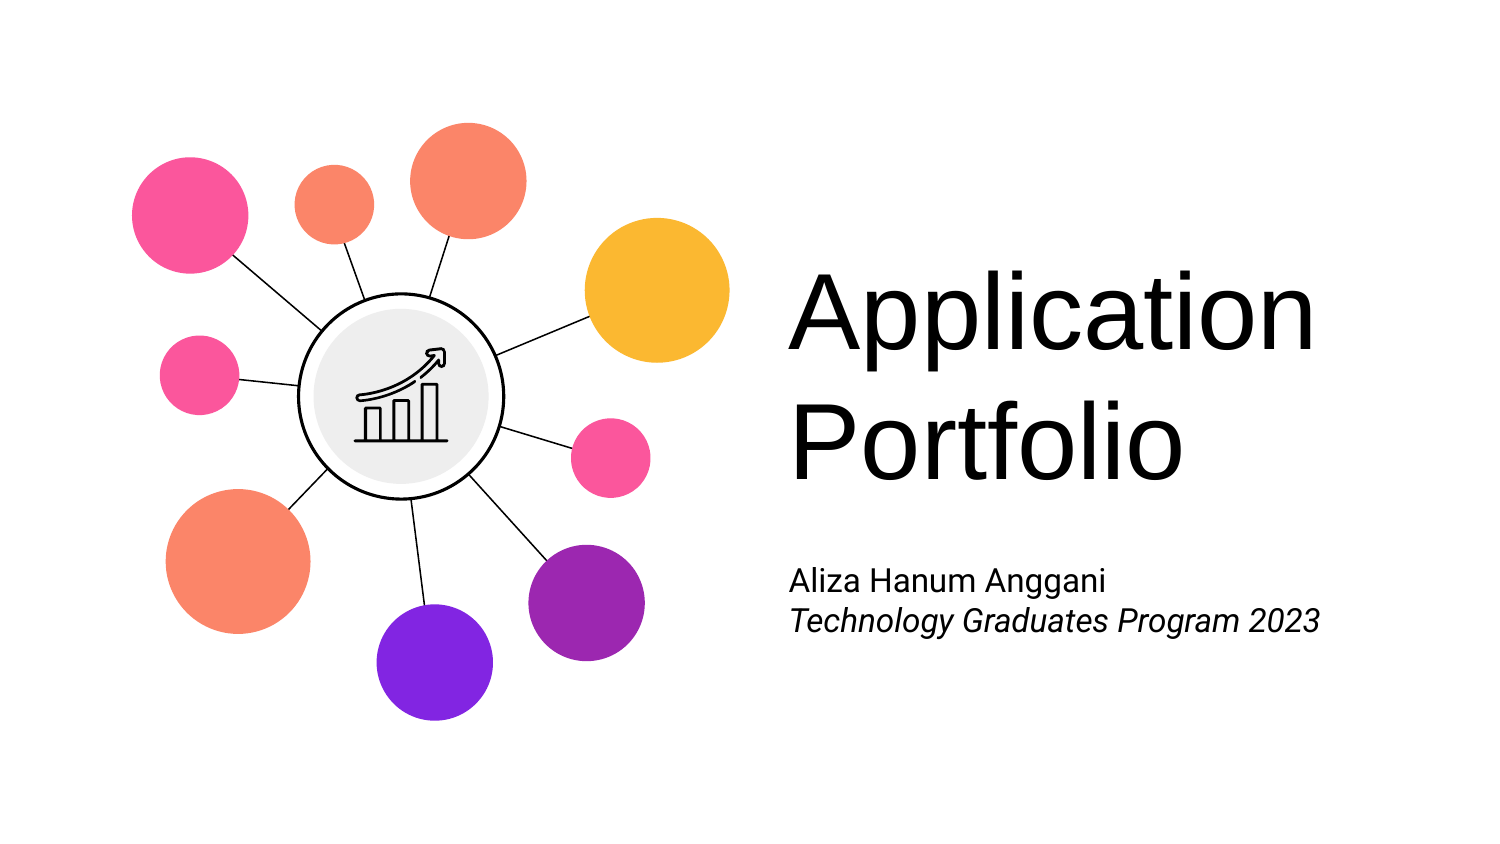

# Application Portfolio

Aliza Hanum Anggani
Technology Graduates Program 2023